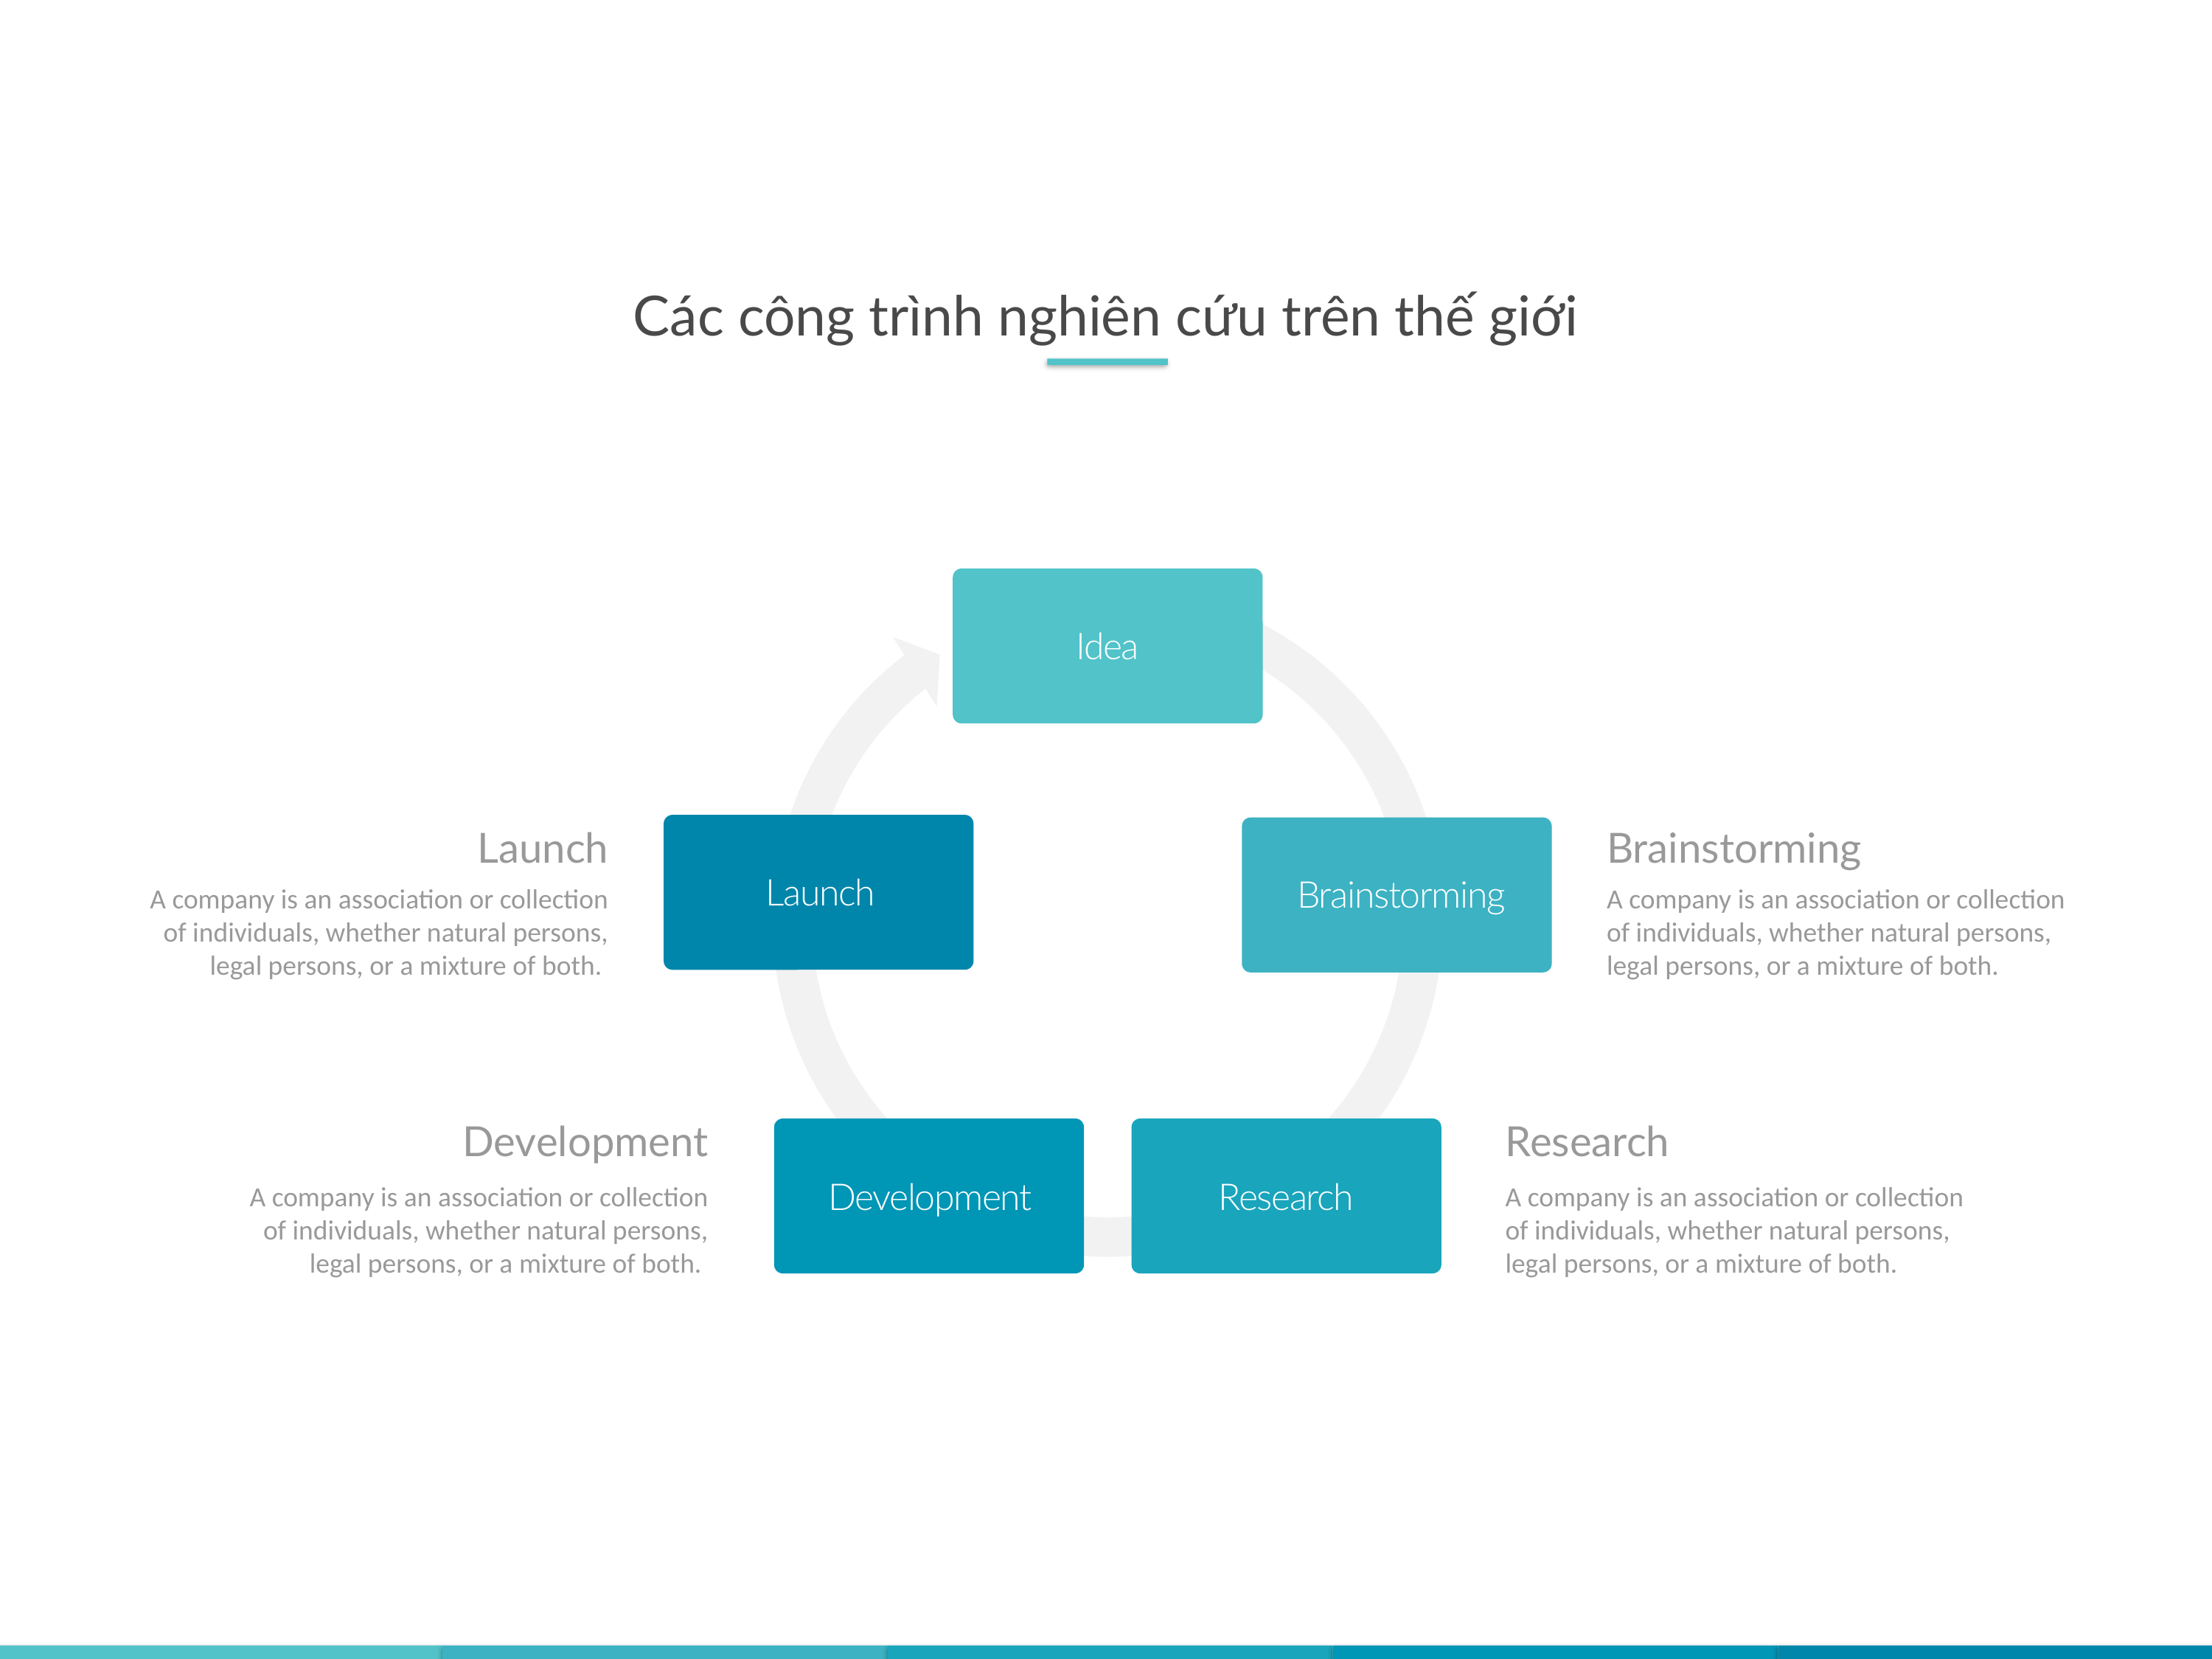

Các công trình nghiên cứu trên thế giới

Idea
Launch
Brainstorming

Launch
Brainstorming
A company is an association or collection of individuals, whether natural persons, legal persons, or a mixture of both.
A company is an association or collection of individuals, whether natural persons, legal persons, or a mixture of both.
Development
Research

Development
Research
A company is an association or collection of individuals, whether natural persons, legal persons, or a mixture of both.
A company is an association or collection of individuals, whether natural persons, legal persons, or a mixture of both.